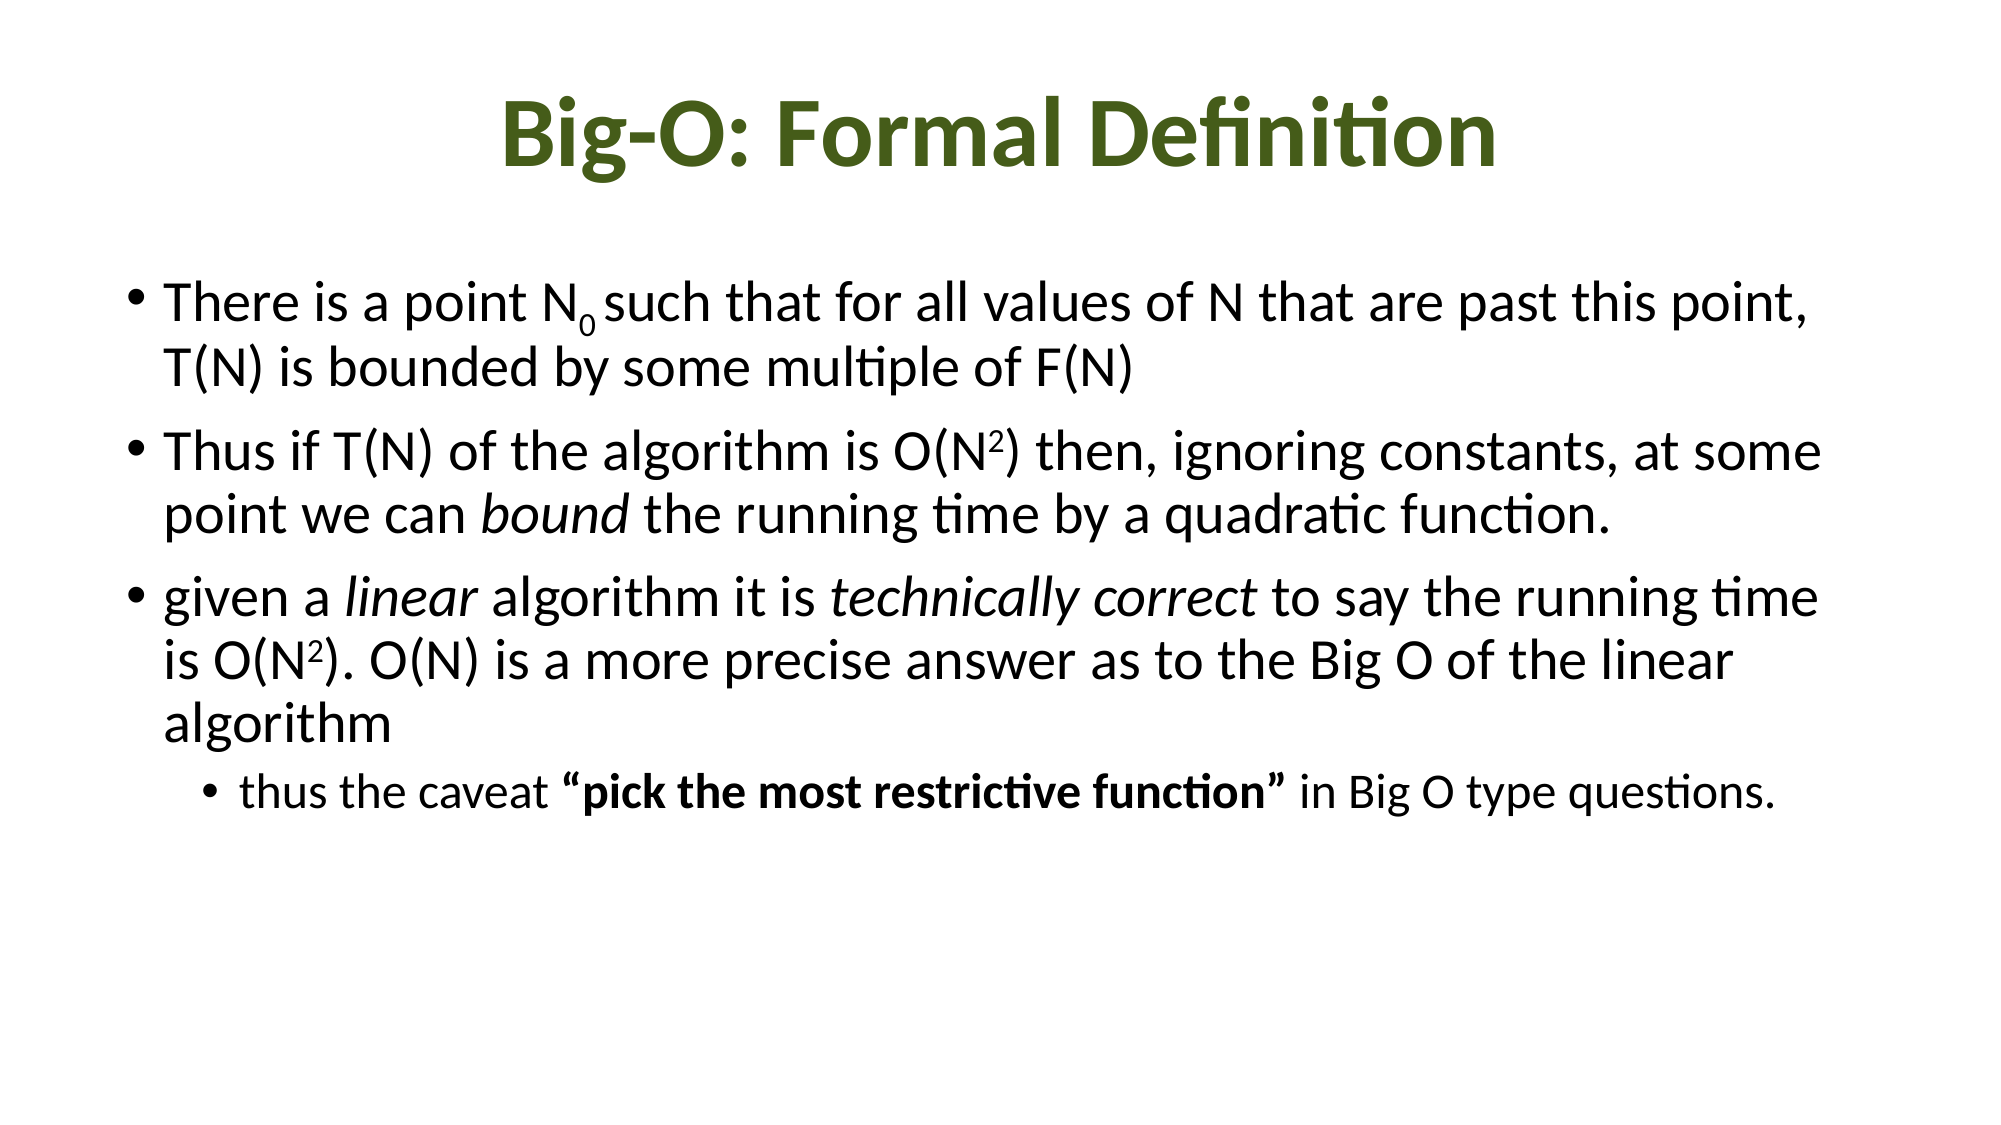

# Big-O: Formal Definition
There is a point N0 such that for all values of N that are past this point, T(N) is bounded by some multiple of F(N)
Thus if T(N) of the algorithm is O(N2) then, ignoring constants, at some point we can bound the running time by a quadratic function.
given a linear algorithm it is technically correct to say the running time is O(N2). O(N) is a more precise answer as to the Big O of the linear algorithm
thus the caveat “pick the most restrictive function” in Big O type questions.